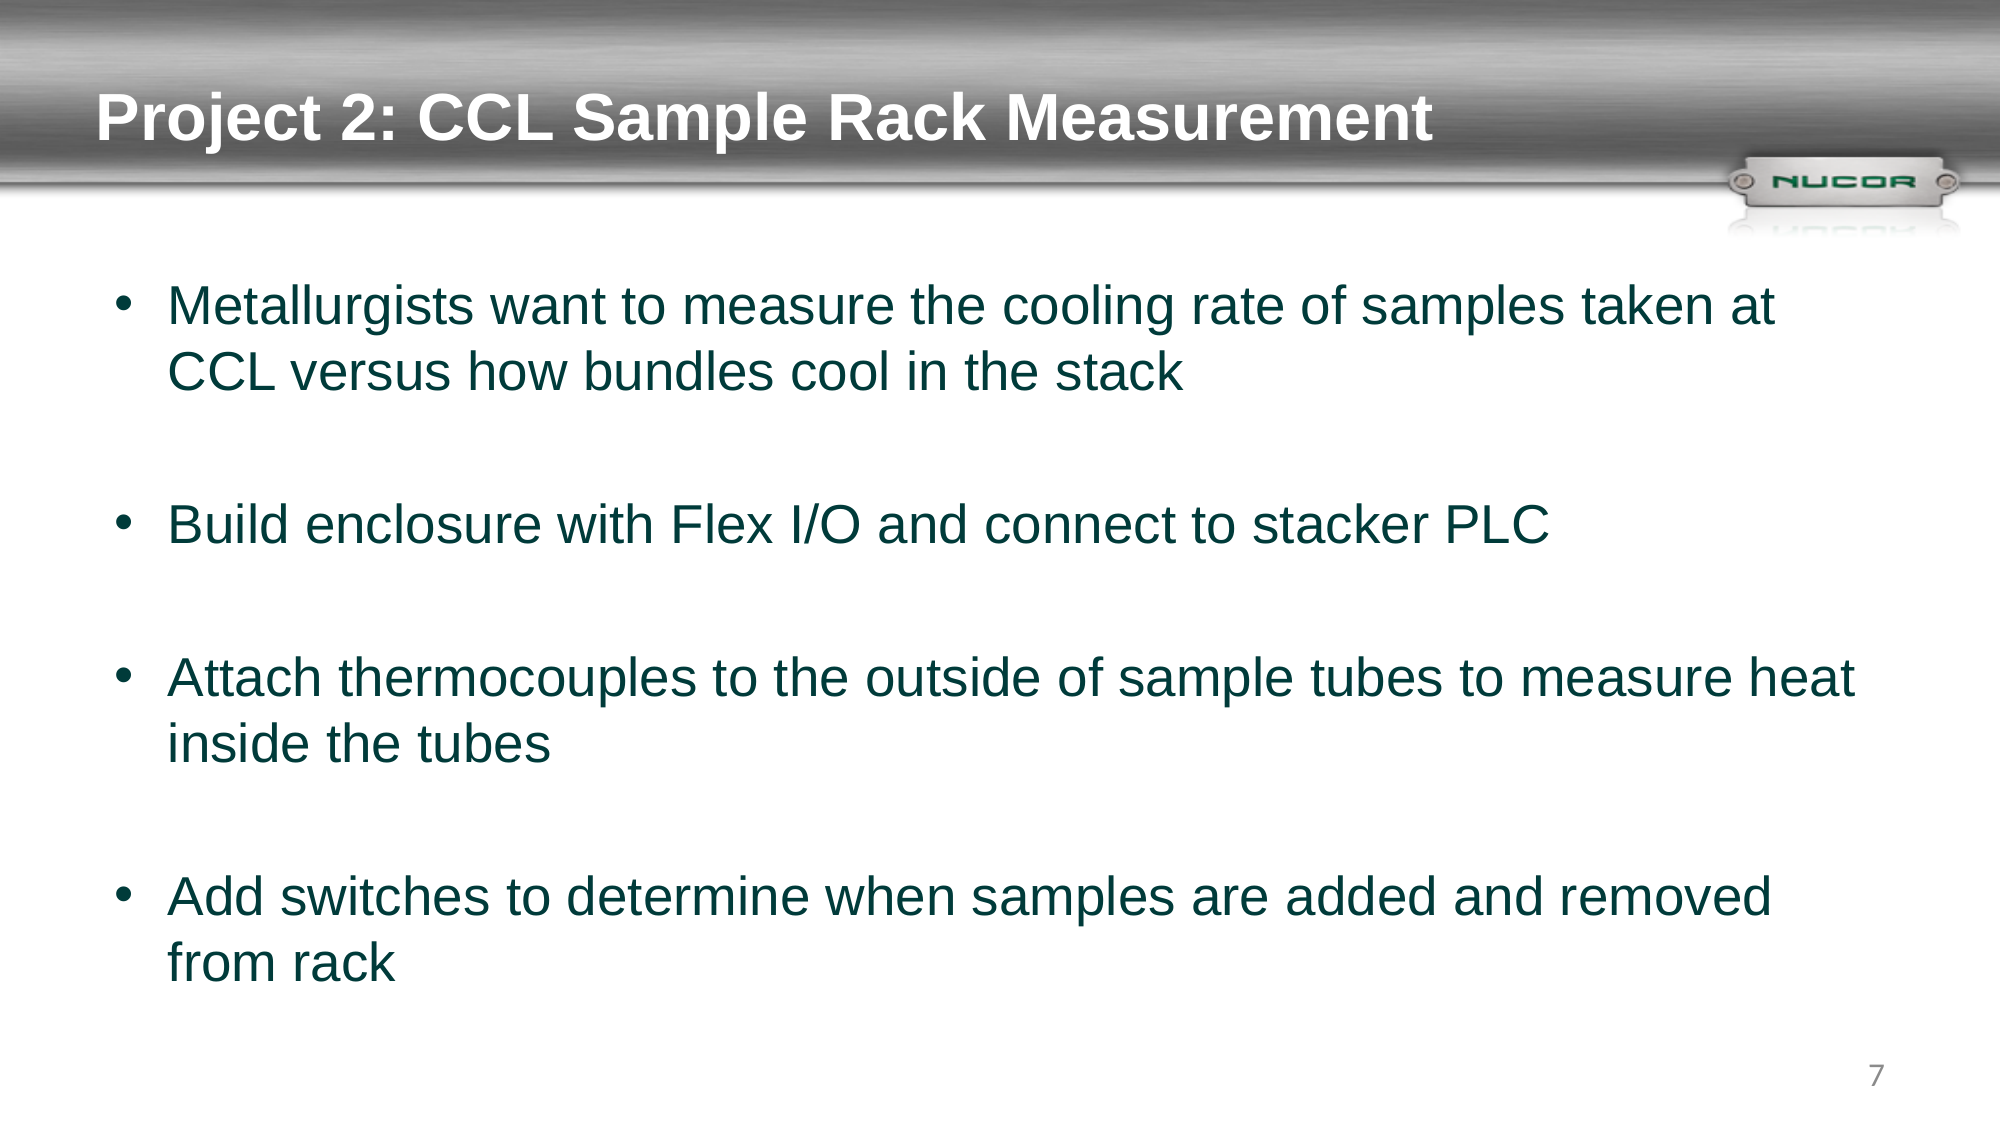

# Project 2: CCL Sample Rack Measurement
Metallurgists want to measure the cooling rate of samples taken at CCL versus how bundles cool in the stack

Build enclosure with Flex I/O and connect to stacker PLC

Attach thermocouples to the outside of sample tubes to measure heat inside the tubes

Add switches to determine when samples are added and removed from rack

7